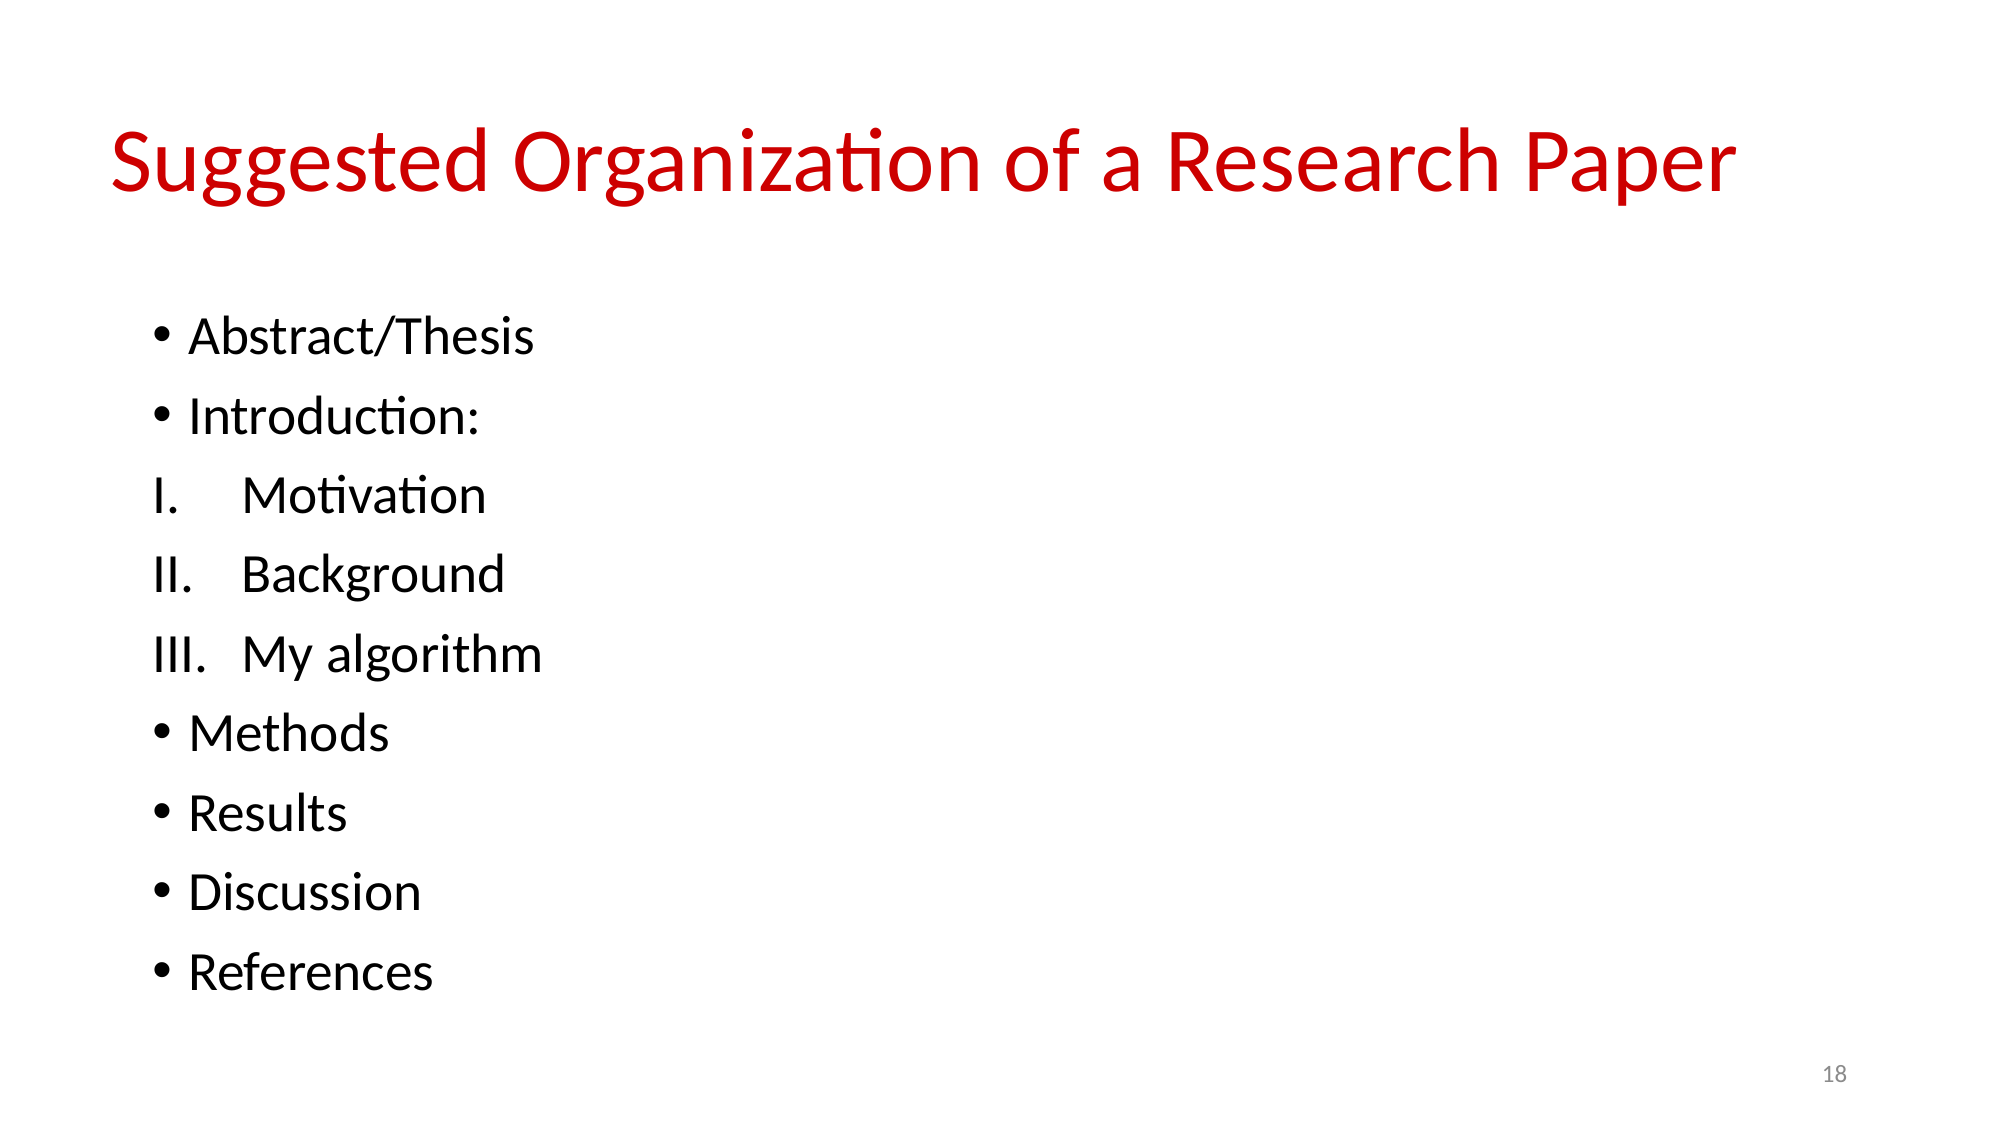

# Suggested Organization of a Research Paper
Abstract/Thesis
Introduction:
Motivation
Background
My algorithm
Methods
Results
Discussion
References
18